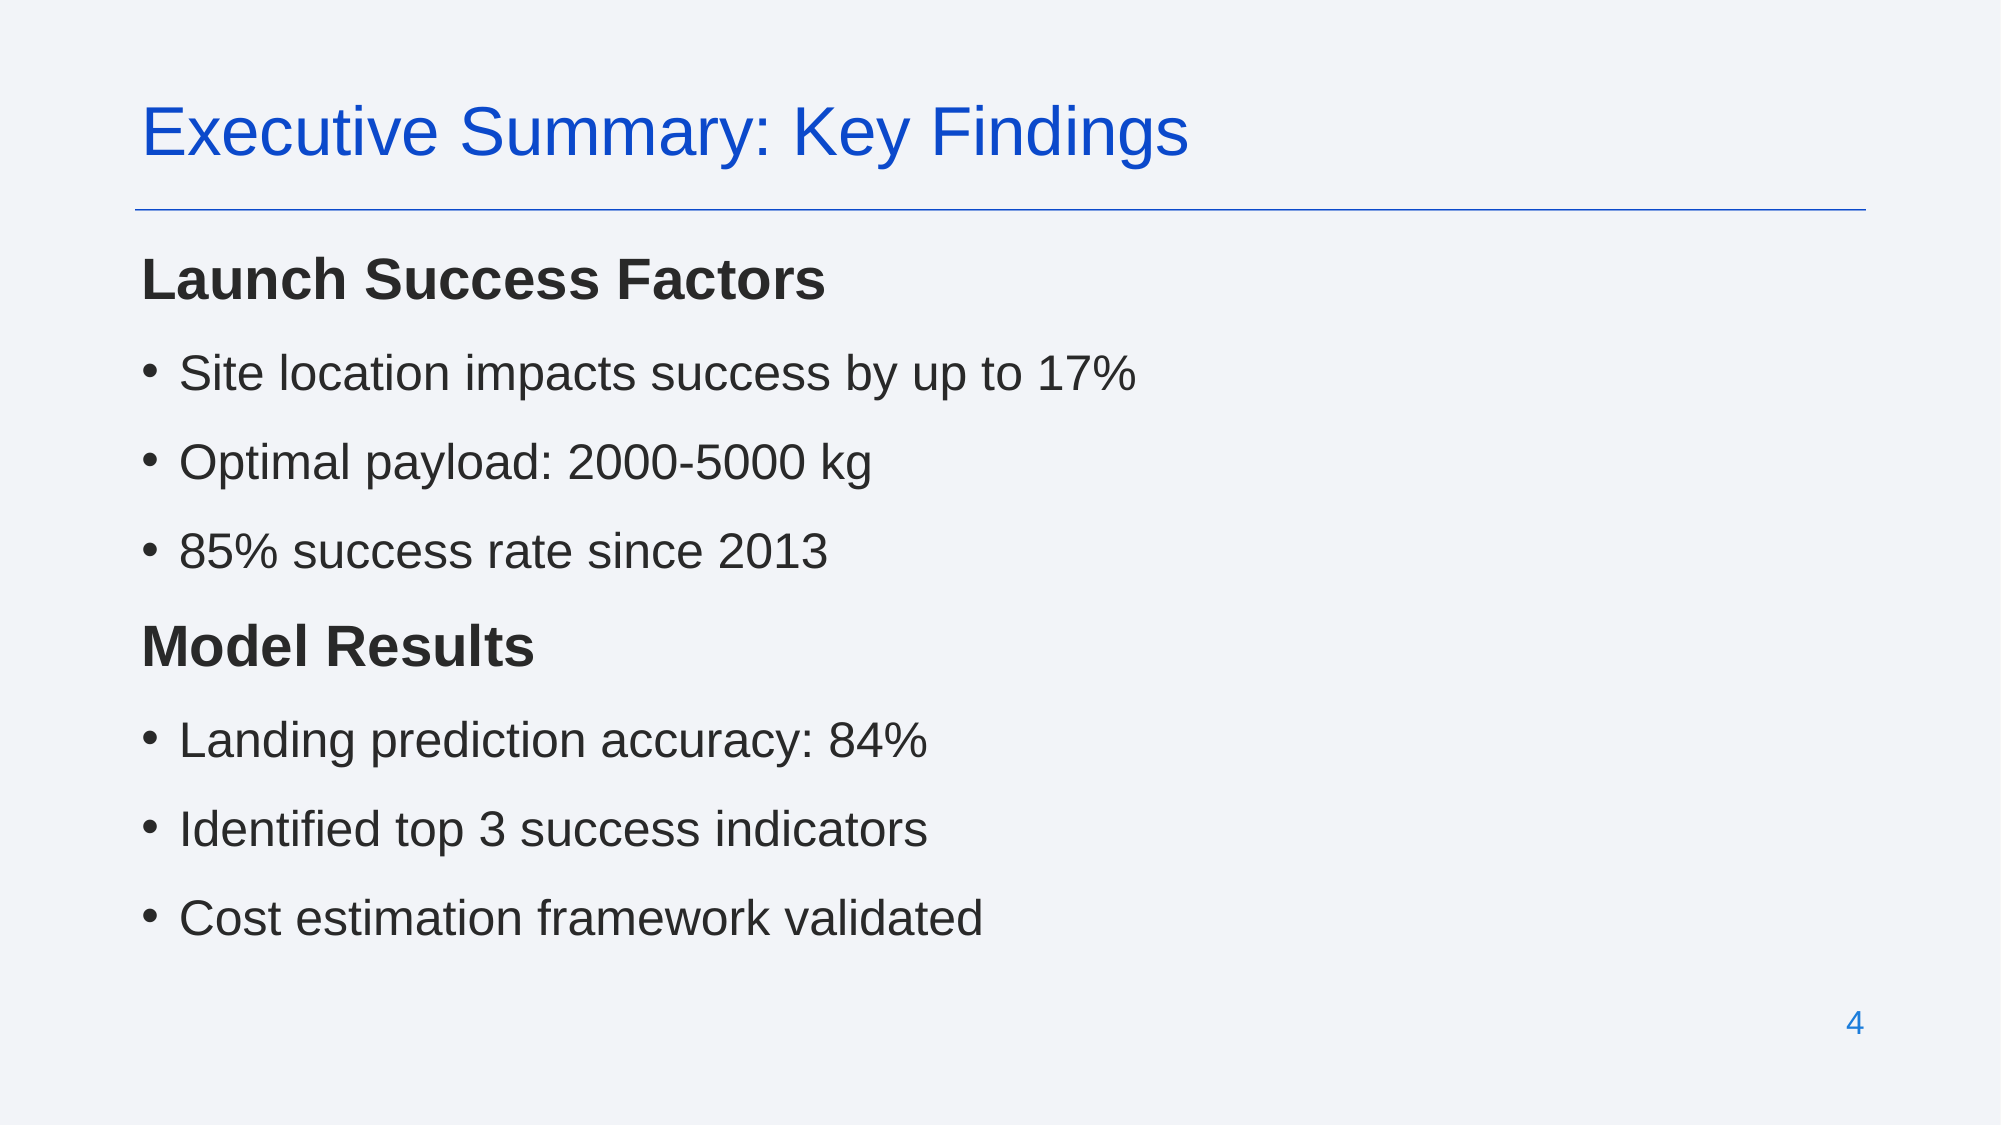

Executive Summary: Key Findings
Launch Success Factors
Site location impacts success by up to 17%
Optimal payload: 2000-5000 kg
85% success rate since 2013
Model Results
Landing prediction accuracy: 84%
Identified top 3 success indicators
Cost estimation framework validated
4